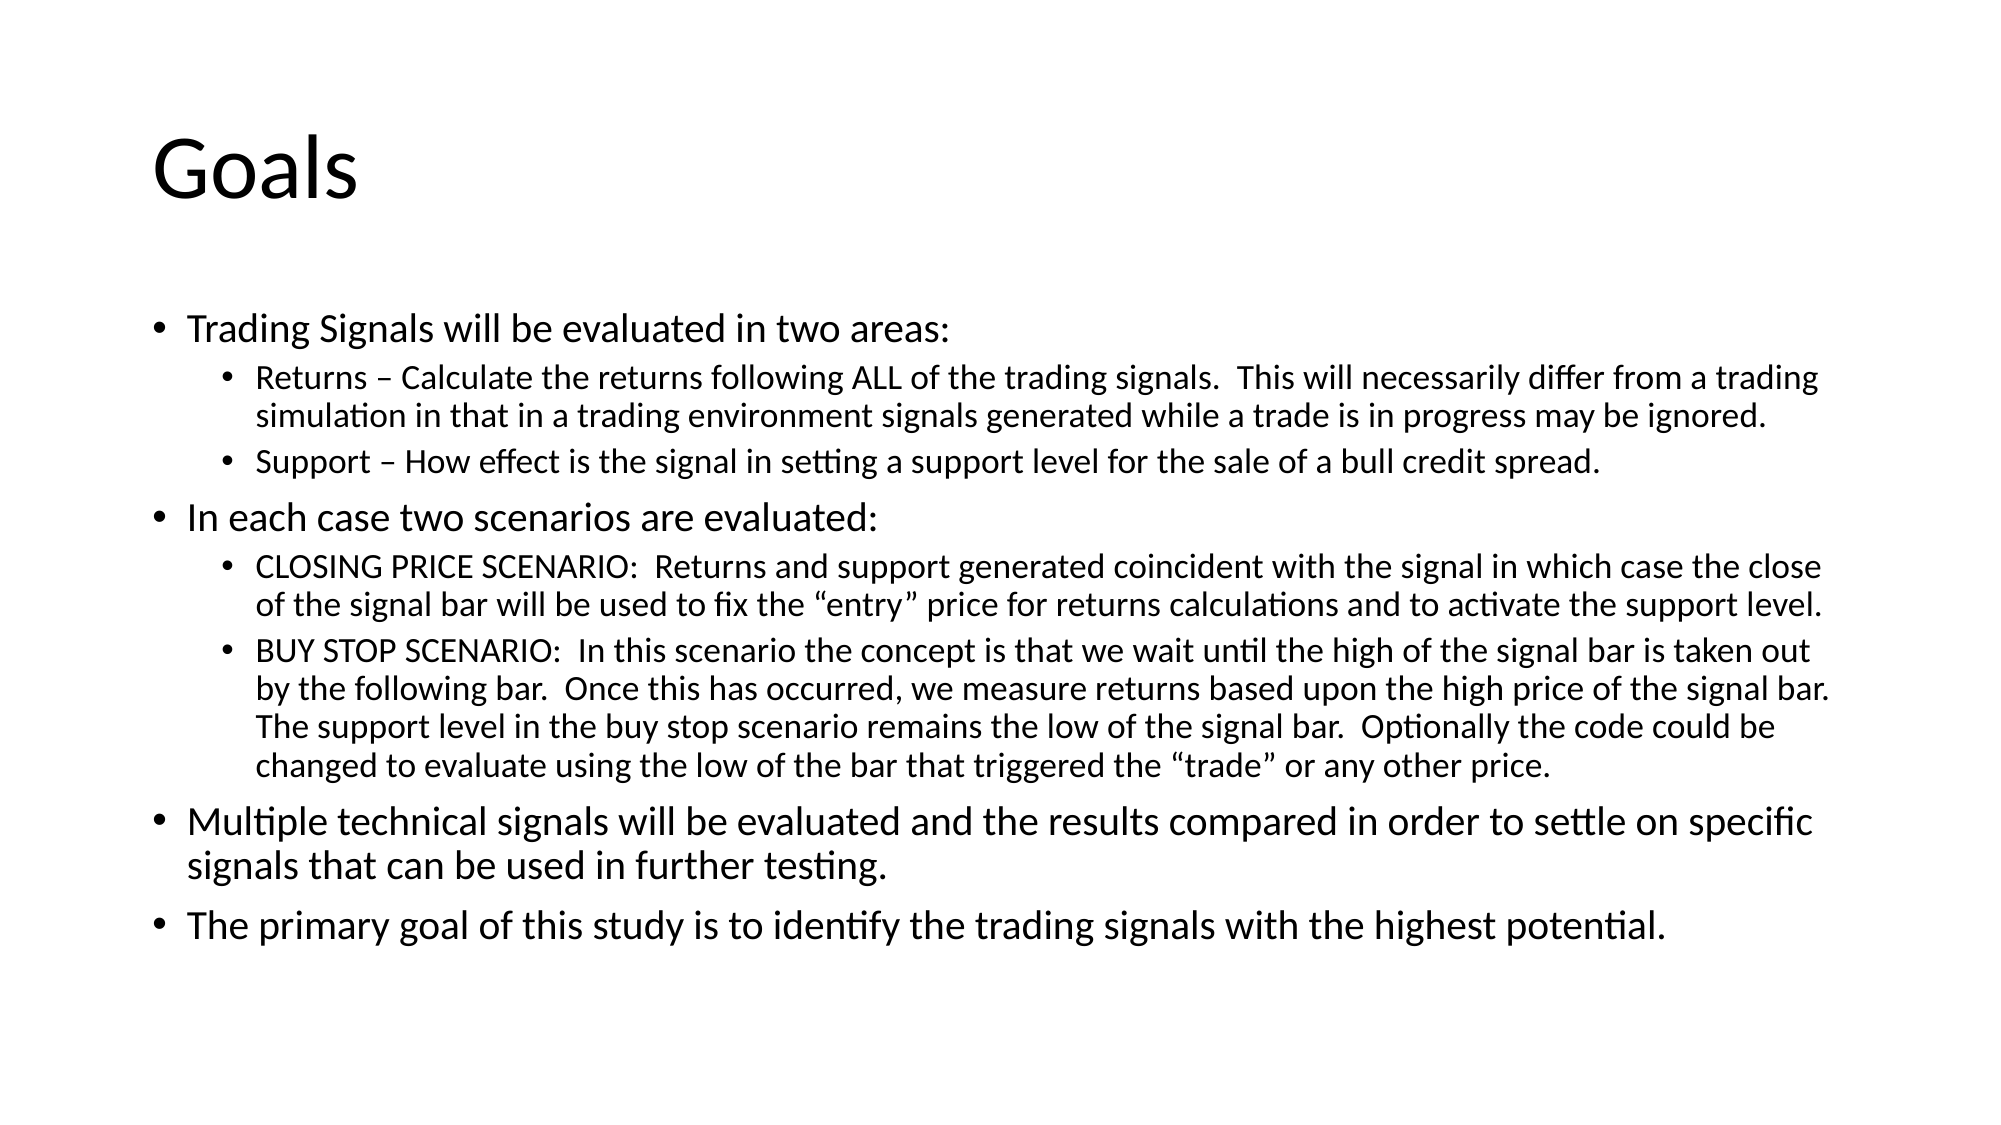

# Goals
Trading Signals will be evaluated in two areas:
Returns – Calculate the returns following ALL of the trading signals.  This will necessarily differ from a trading simulation in that in a trading environment signals generated while a trade is in progress may be ignored.
Support – How effect is the signal in setting a support level for the sale of a bull credit spread.
In each case two scenarios are evaluated:
CLOSING PRICE SCENARIO:  Returns and support generated coincident with the signal in which case the close of the signal bar will be used to fix the “entry” price for returns calculations and to activate the support level.
BUY STOP SCENARIO:  In this scenario the concept is that we wait until the high of the signal bar is taken out by the following bar.  Once this has occurred, we measure returns based upon the high price of the signal bar.  The support level in the buy stop scenario remains the low of the signal bar.  Optionally the code could be changed to evaluate using the low of the bar that triggered the “trade” or any other price.
Multiple technical signals will be evaluated and the results compared in order to settle on specific signals that can be used in further testing.
The primary goal of this study is to identify the trading signals with the highest potential.